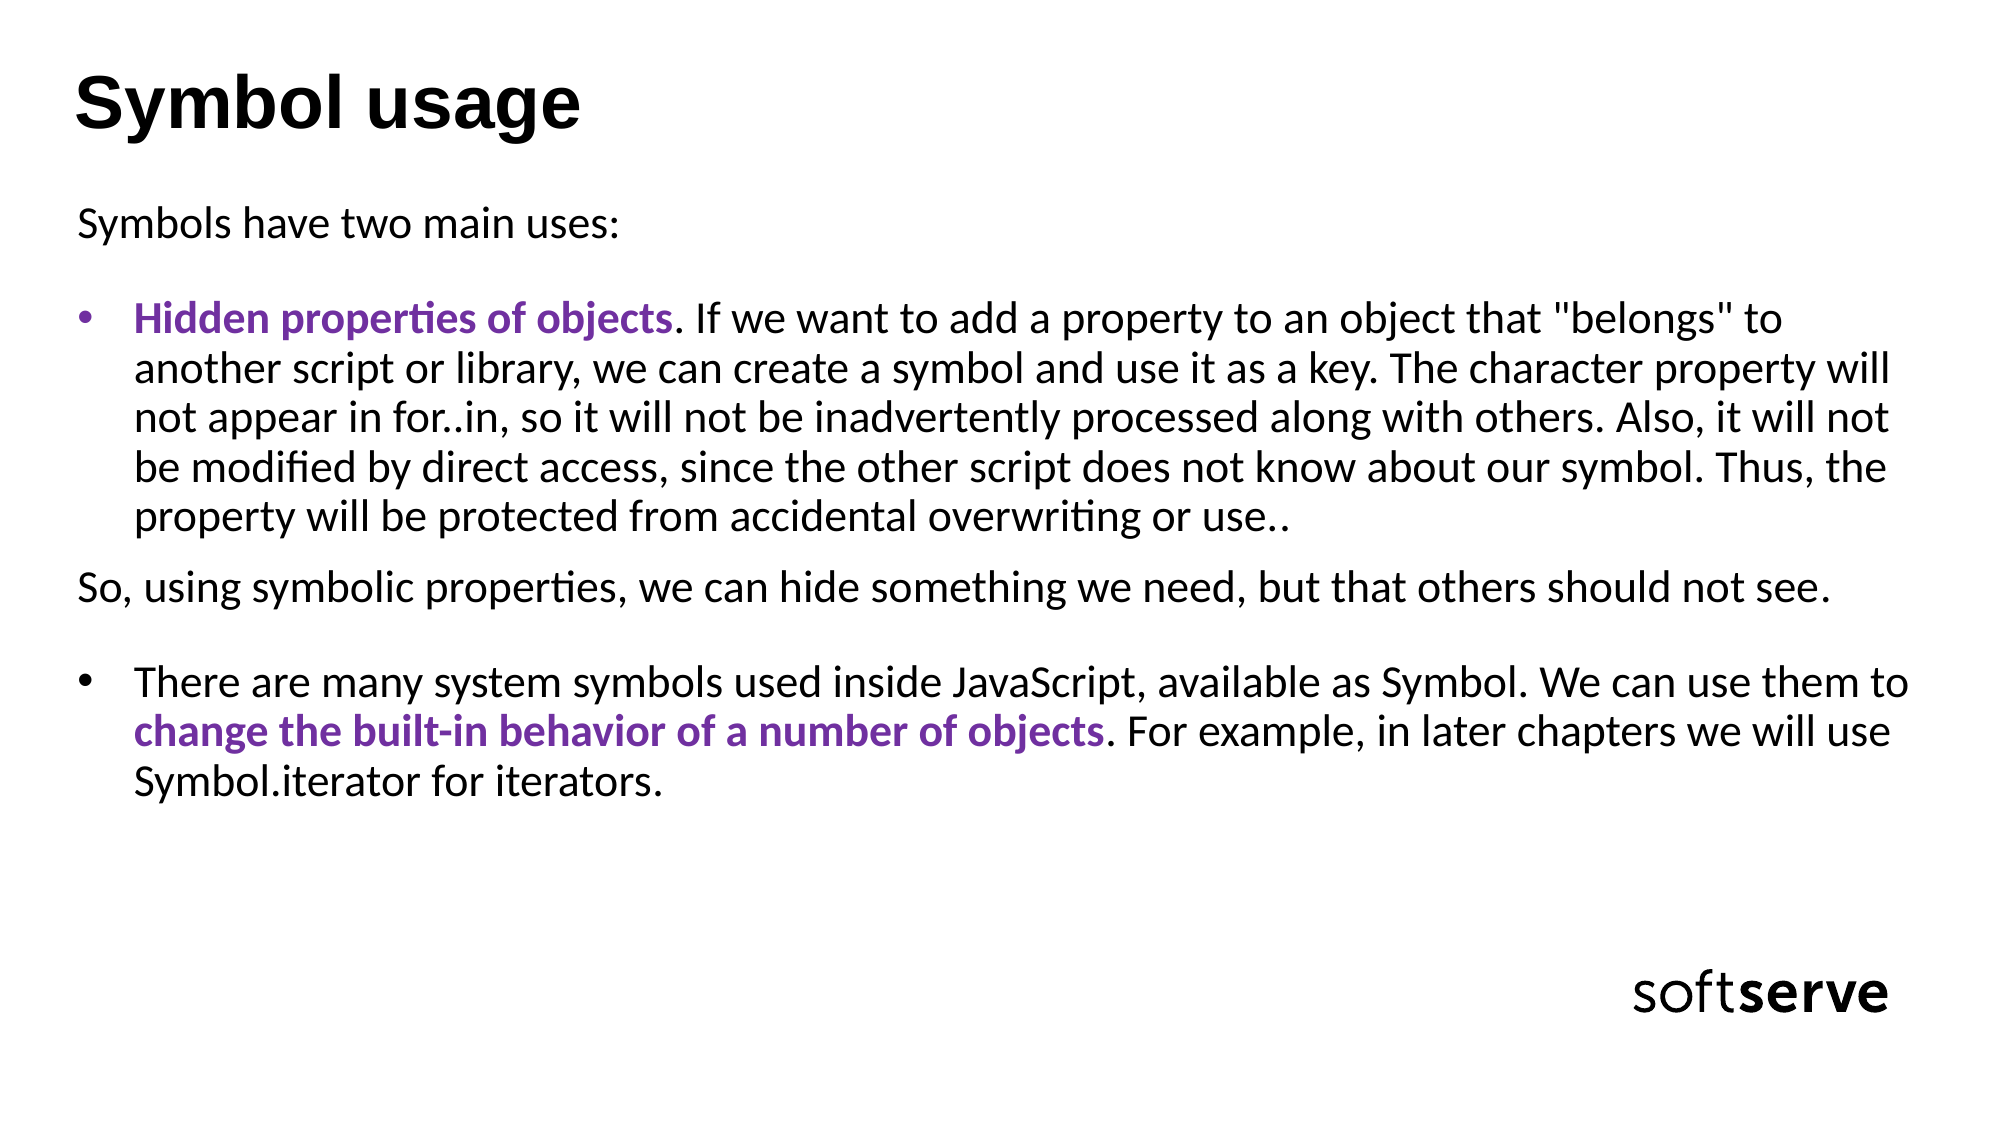

# Symbol usage
Symbols have two main uses:
Hidden properties of objects. If we want to add a property to an object that "belongs" to another script or library, we can create a symbol and use it as a key. The character property will not appear in for..in, so it will not be inadvertently processed along with others. Also, it will not be modified by direct access, since the other script does not know about our symbol. Thus, the property will be protected from accidental overwriting or use..
So, using symbolic properties, we can hide something we need, but that others should not see.
There are many system symbols used inside JavaScript, available as Symbol. We can use them to change the built-in behavior of a number of objects. For example, in later chapters we will use Symbol.iterator for iterators.